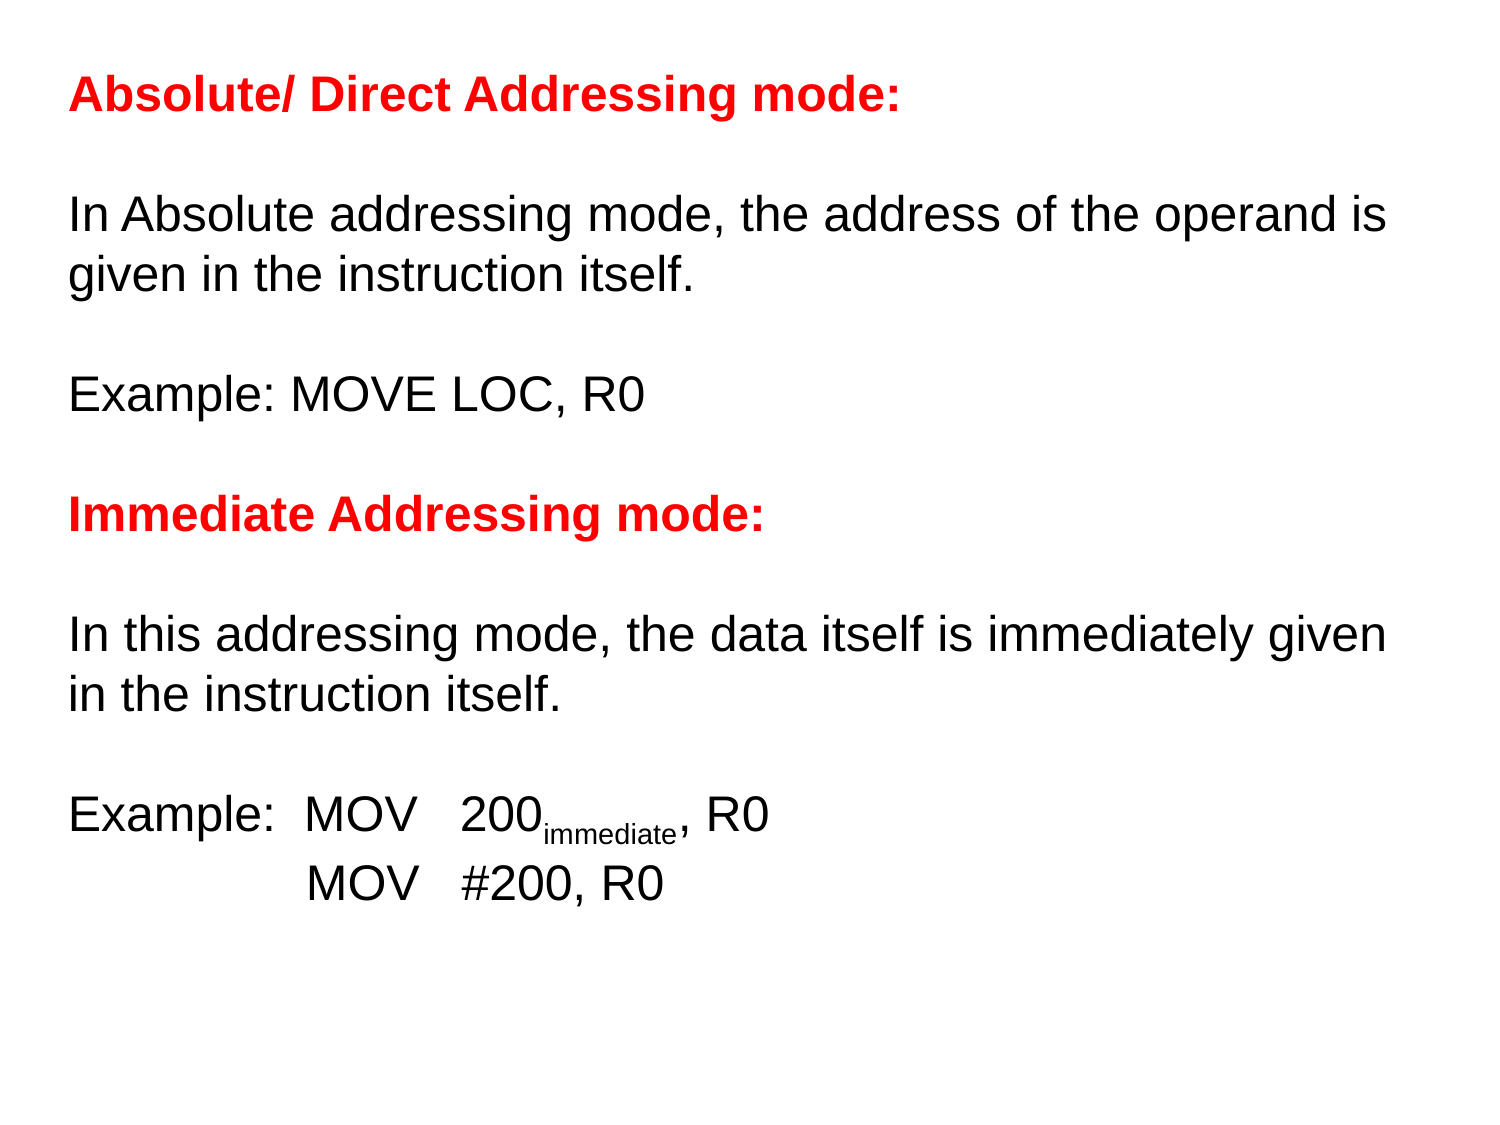

Absolute/ Direct Addressing mode:

In Absolute addressing mode, the address of the operand is given in the instruction itself.

Example: MOVE LOC, R0

Immediate Addressing mode:

In this addressing mode, the data itself is immediately given in the instruction itself.

Example:  MOV   200immediate, R0
                 MOV   #200, R0